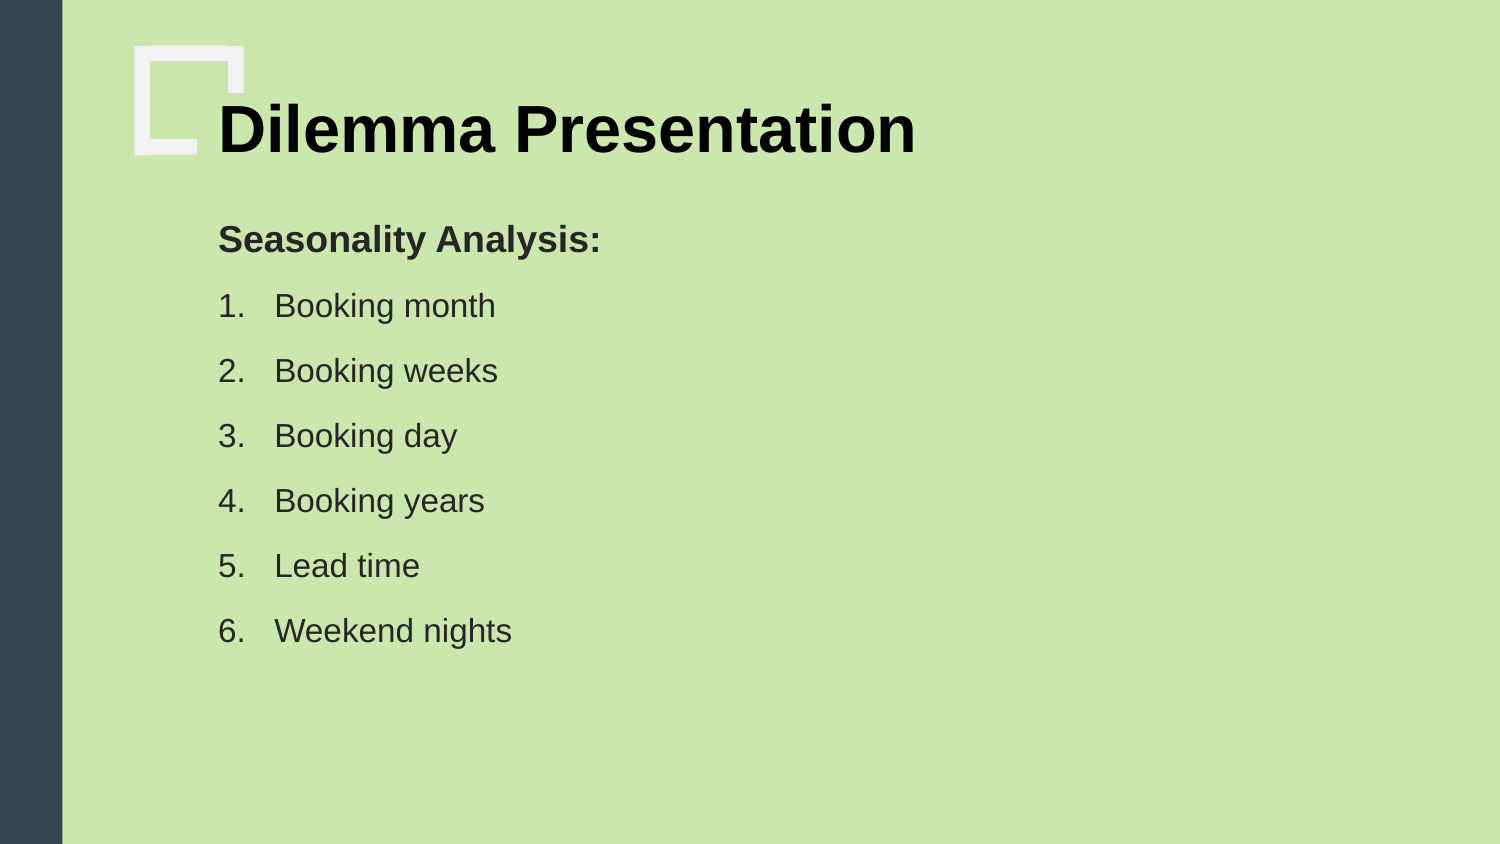

# Dilemma Presentation
Seasonality Analysis:
Booking month
Booking weeks
Booking day
Booking years
Lead time
Weekend nights